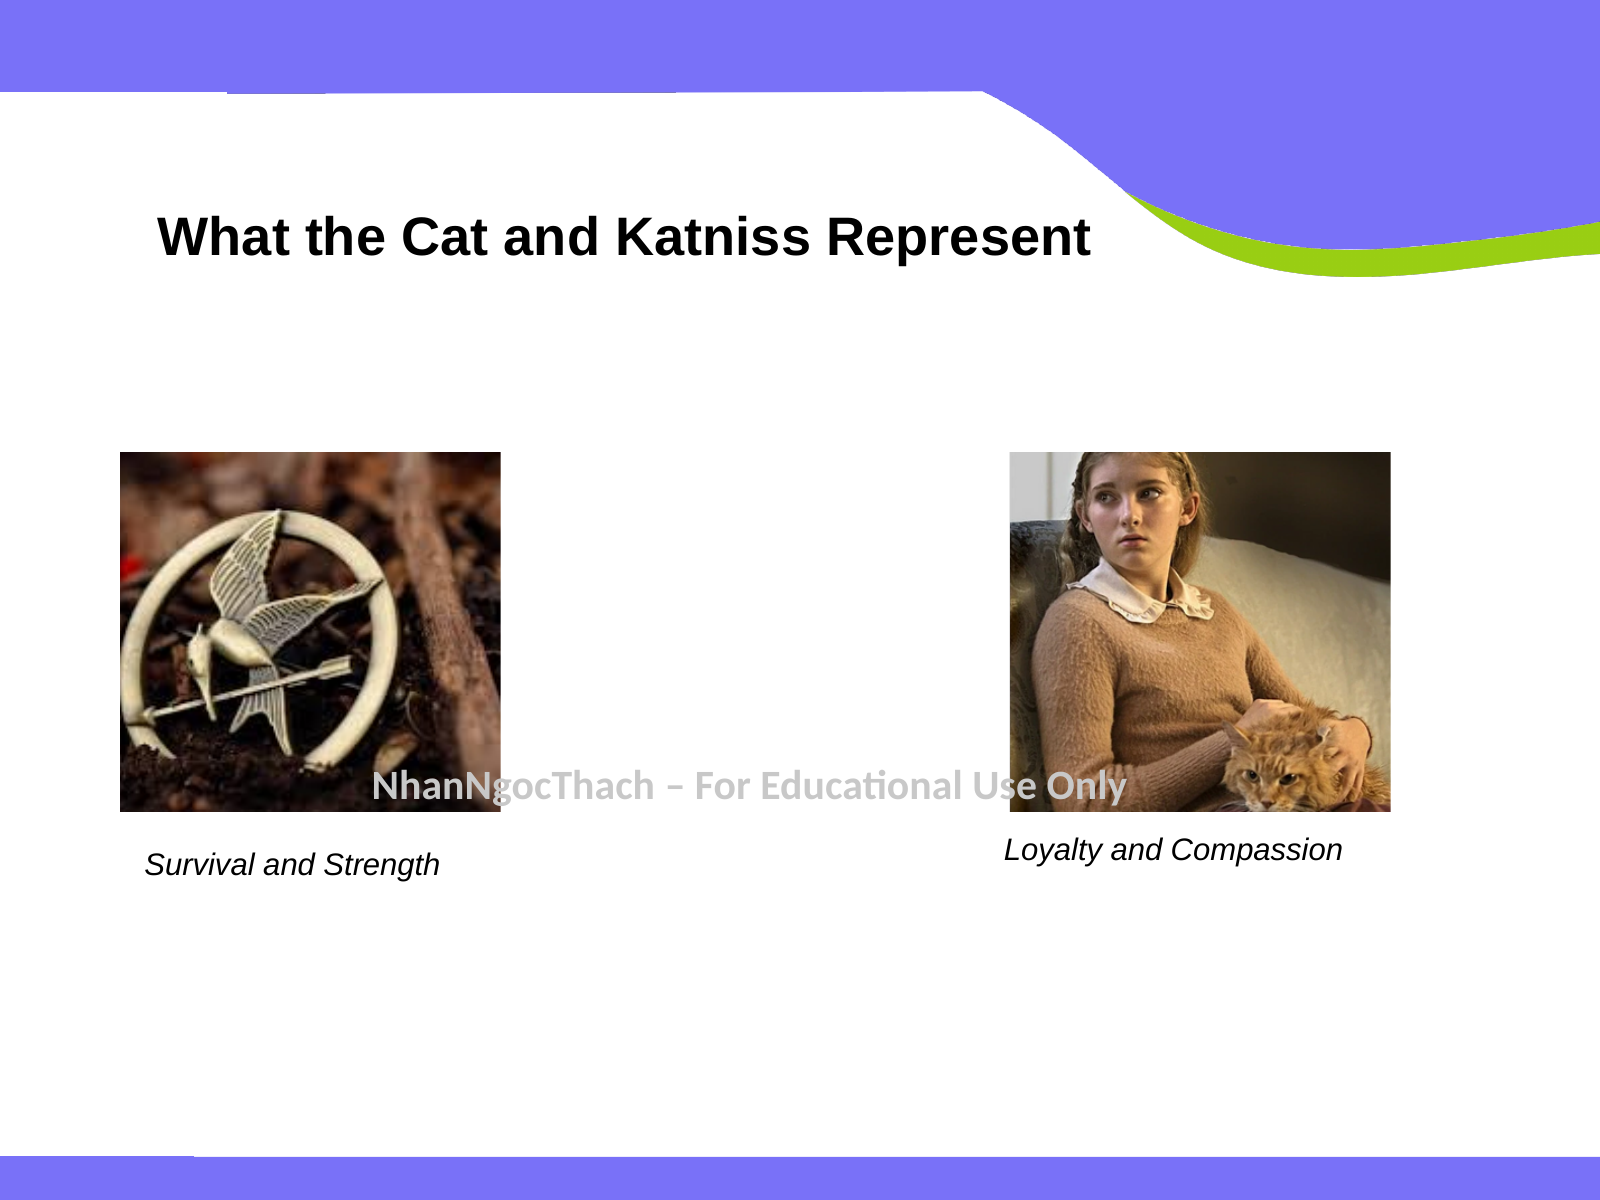

What the Cat and Katniss Represent

NhanNgocThach – For Educational Use Only

Loyalty and Compassion

Survival and Strength